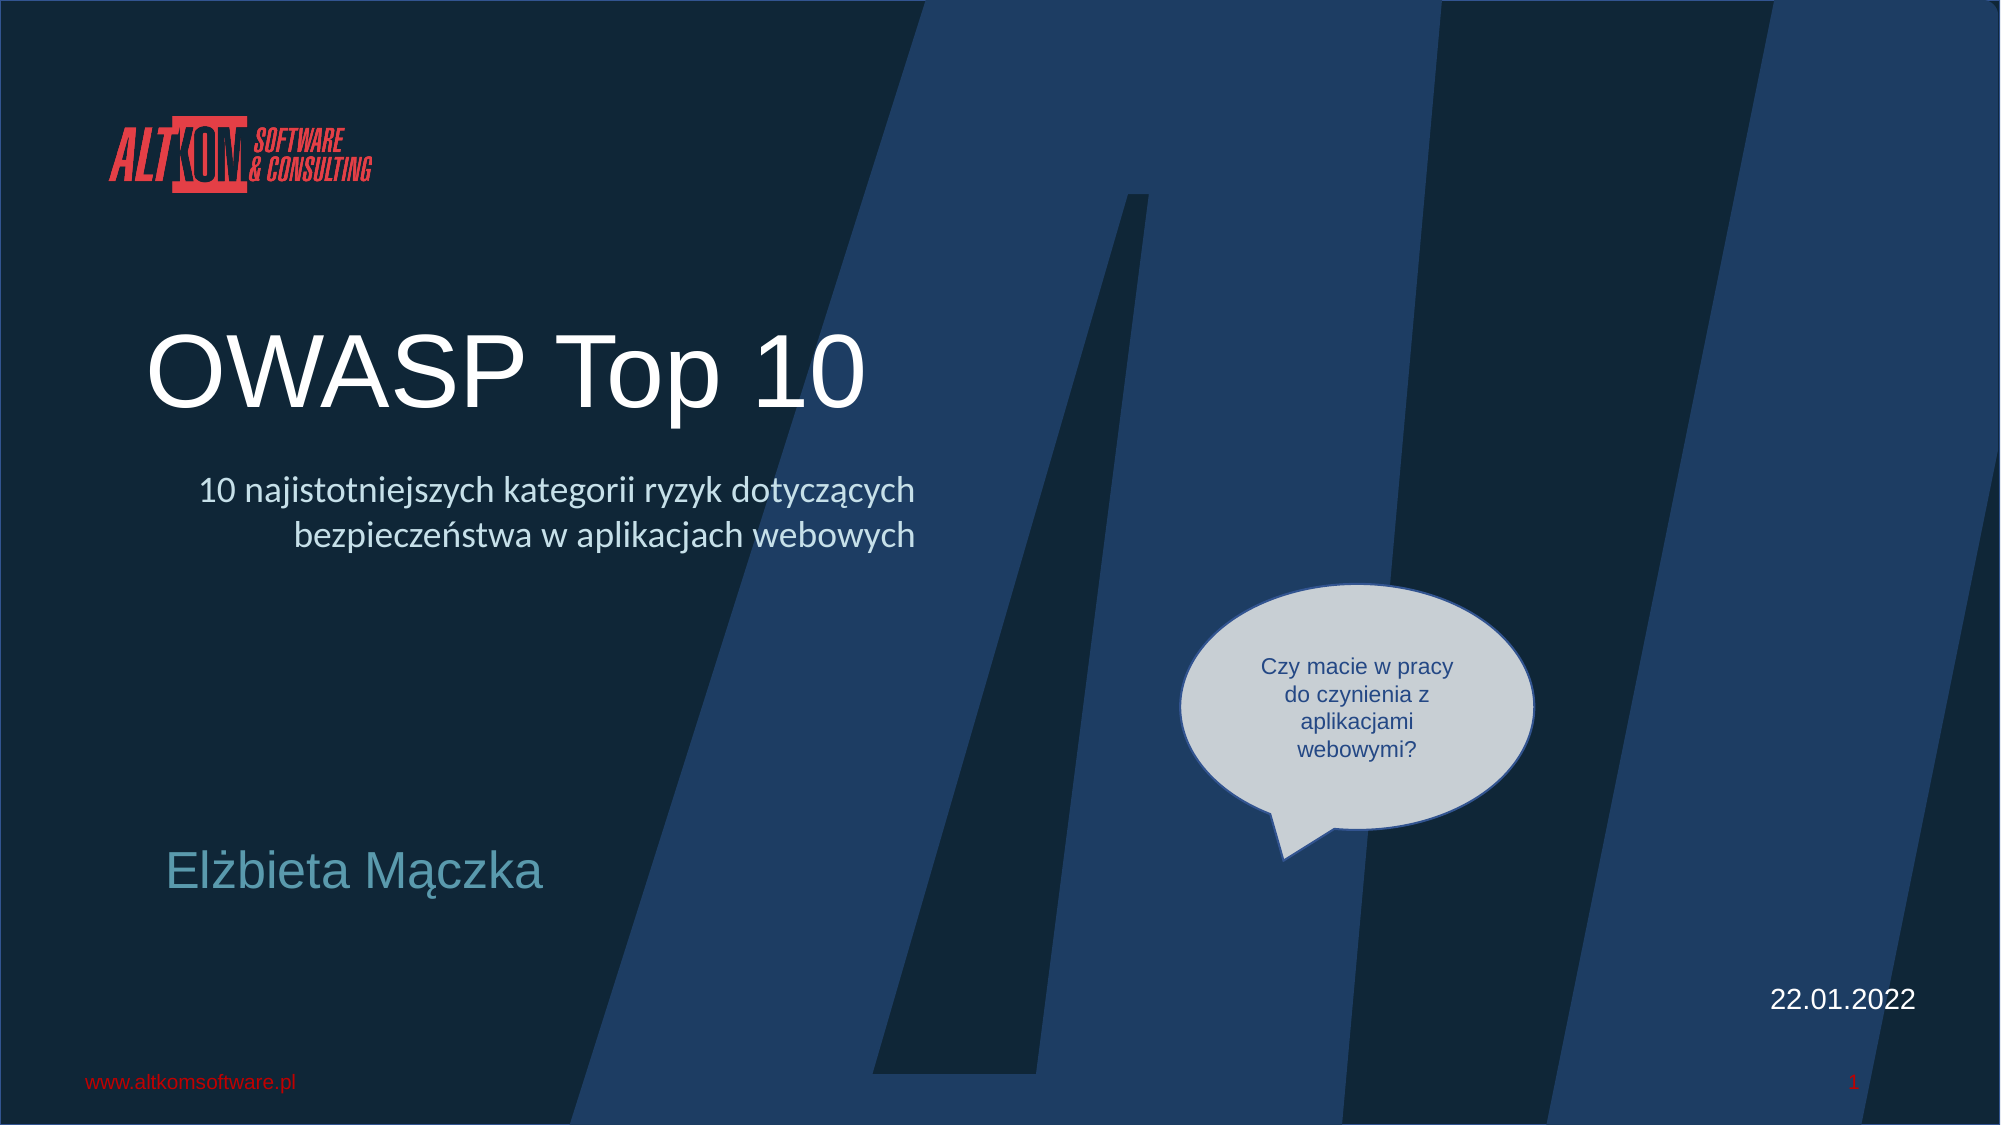

OWASP Top 10
10 najistotniejszych kategorii ryzyk dotyczących bezpieczeństwa w aplikacjach webowych
Czy macie w pracy do czynienia z aplikacjami webowymi?
Elżbieta Mączka
22.01.2022